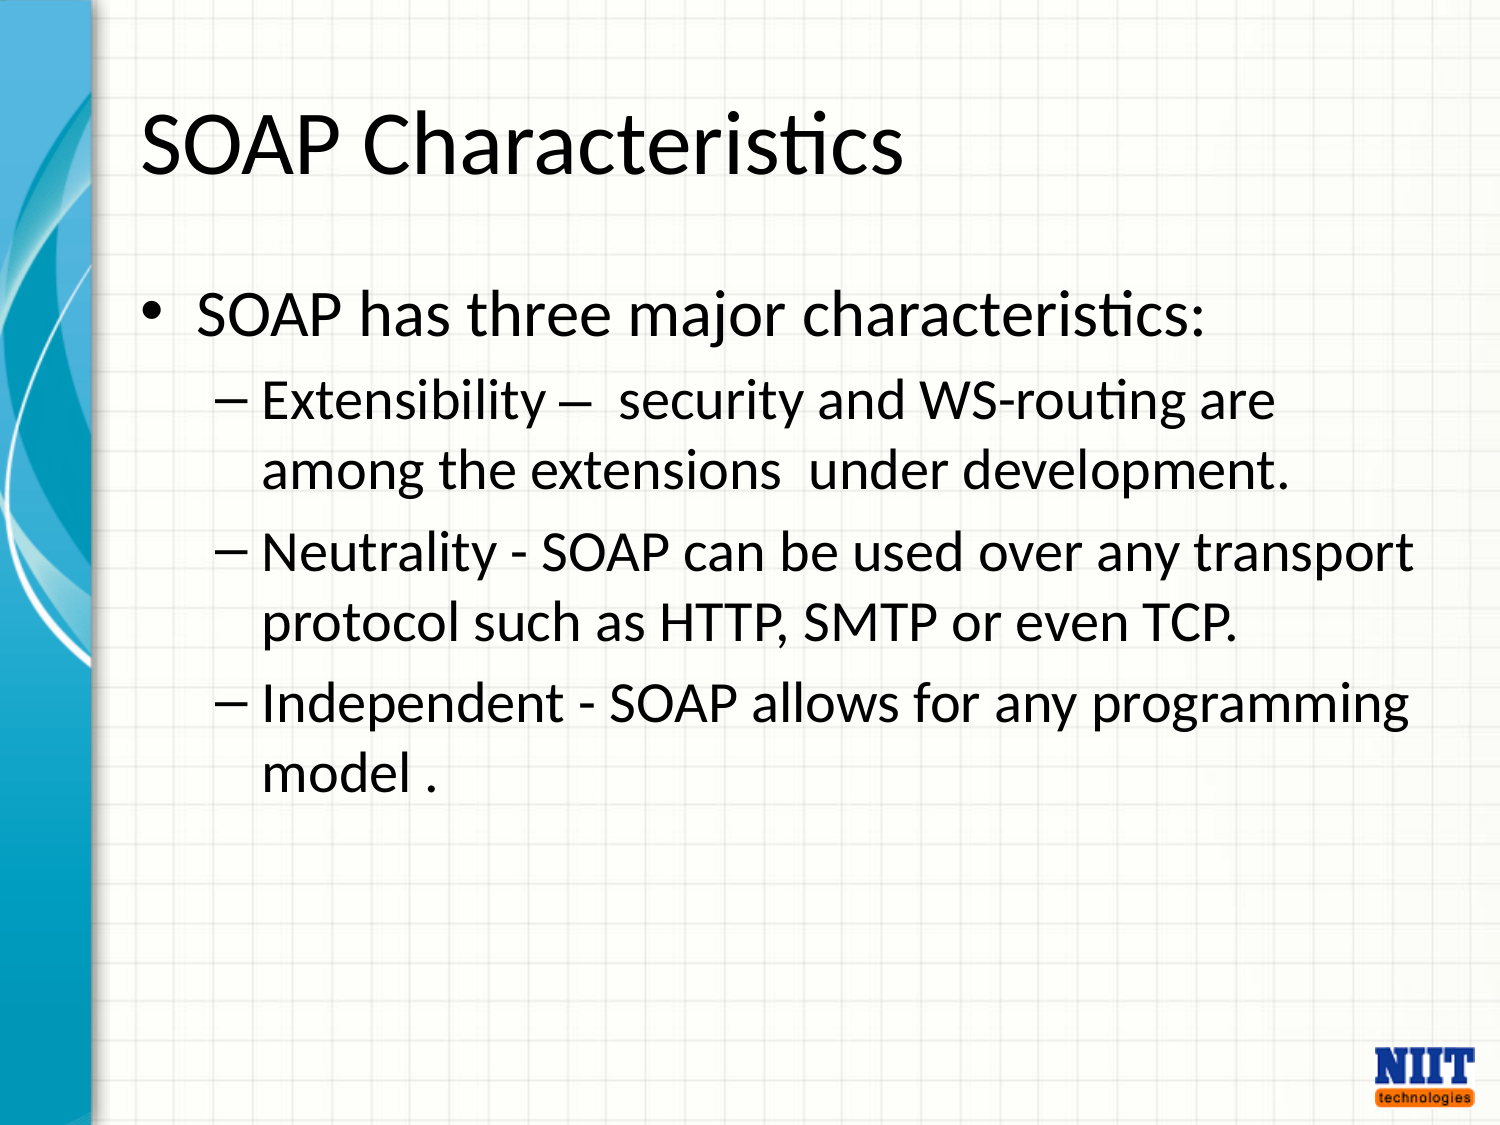

# SOAP Characteristics
SOAP has three major characteristics:
Extensibility –  security and WS-routing are among the extensions  under development.
Neutrality - SOAP can be used over any transport protocol such as HTTP, SMTP or even TCP.
Independent - SOAP allows for any programming model .